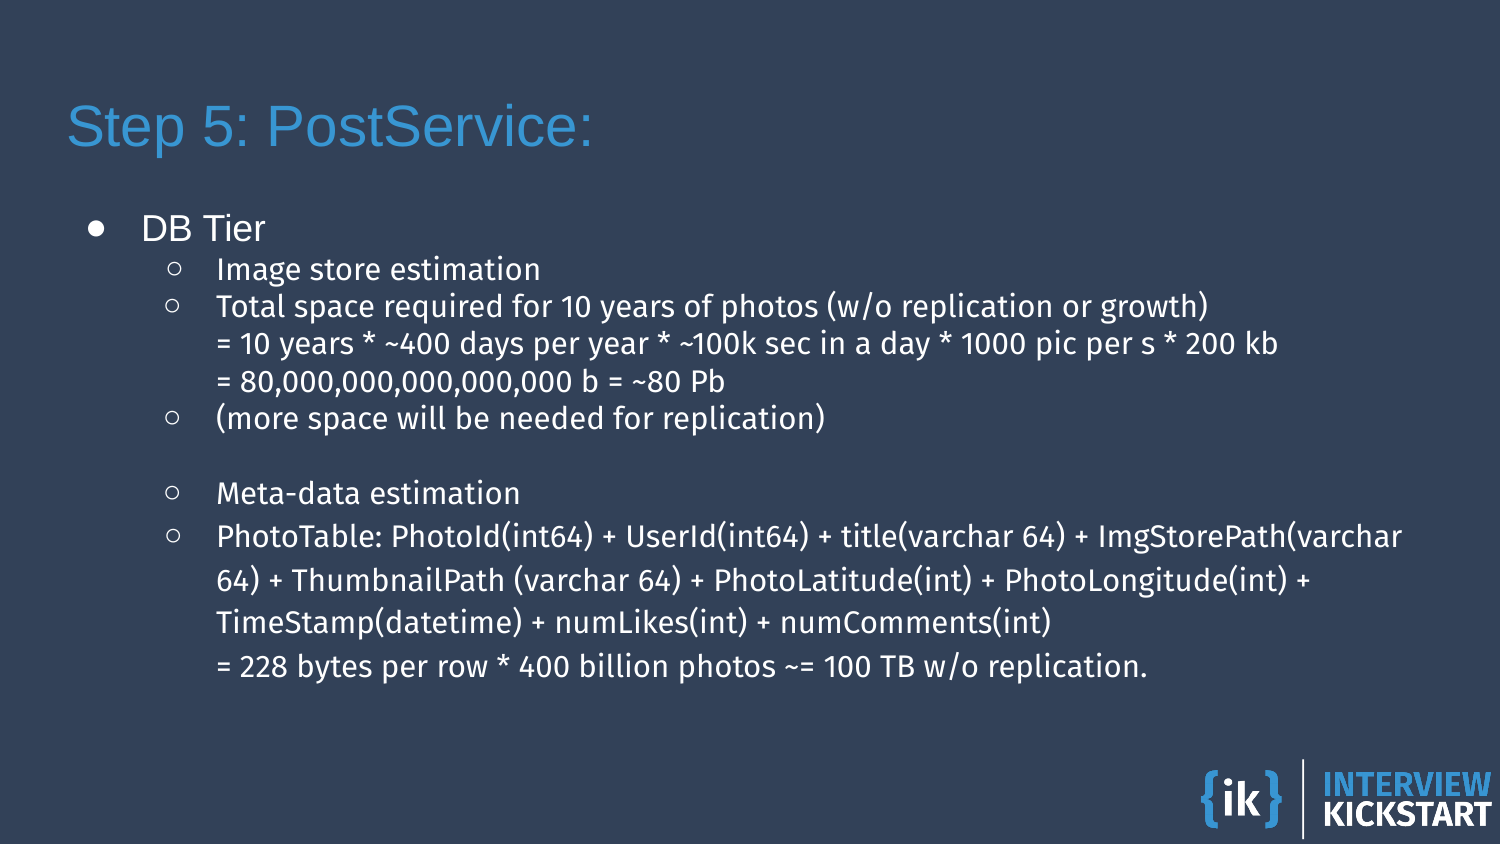

# Step 5: PostService:
DB Tier
Image store estimation
Total space required for 10 years of photos (w/o replication or growth)
= 10 years * ~400 days per year * ~100k sec in a day * 1000 pic per s * 200 kb
= 80,000,000,000,000,000 b = ~80 Pb
(more space will be needed for replication)
Meta-data estimation
PhotoTable: PhotoId(int64) + UserId(int64) + title(varchar 64) + ImgStorePath(varchar 64) + ThumbnailPath (varchar 64) + PhotoLatitude(int) + PhotoLongitude(int) + TimeStamp(datetime) + numLikes(int) + numComments(int)
= 228 bytes per row * 400 billion photos ~= 100 TB w/o replication.